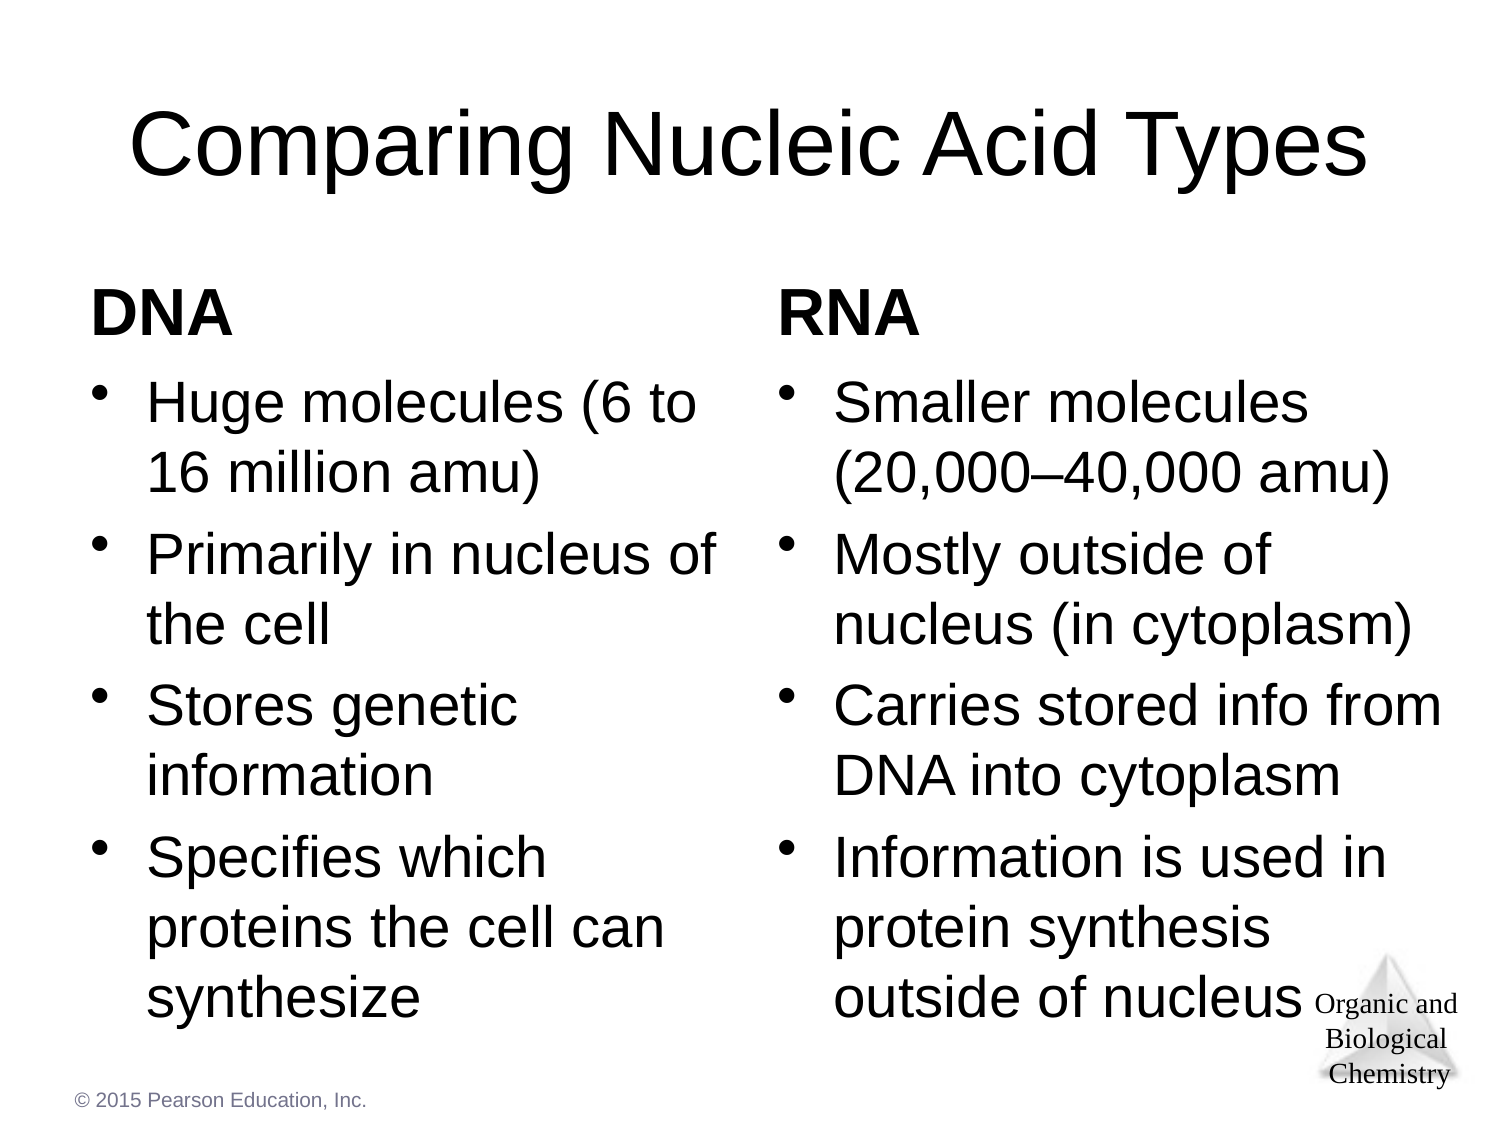

# Comparing Nucleic Acid Types
DNA
RNA
Huge molecules (6 to 16 million amu)
Primarily in nucleus of the cell
Stores genetic information
Specifies which proteins the cell can synthesize
Smaller molecules (20,000–40,000 amu)
Mostly outside of nucleus (in cytoplasm)
Carries stored info from DNA into cytoplasm
Information is used in protein synthesis outside of nucleus